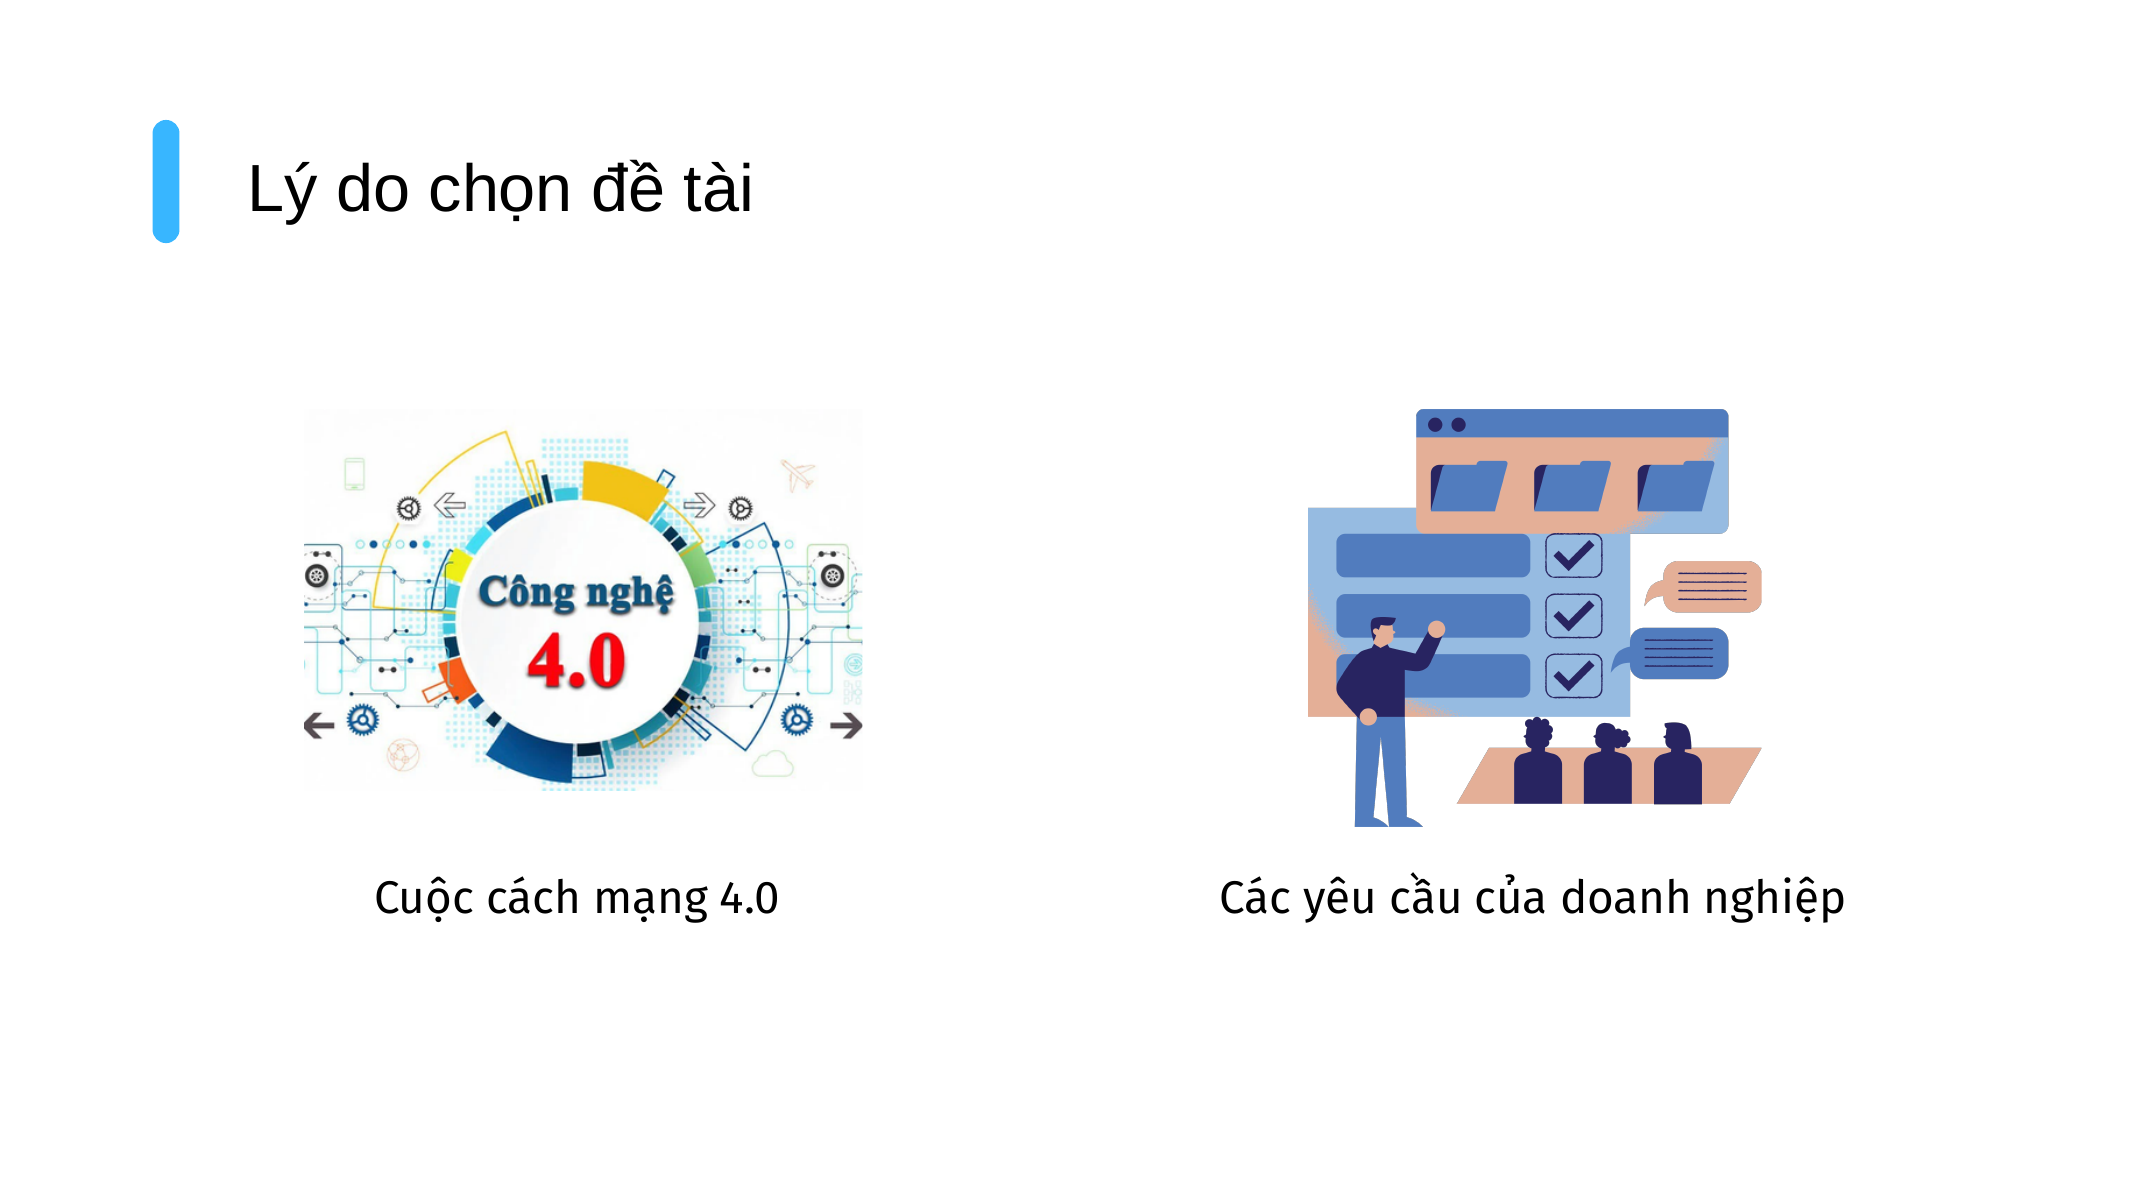

Lý do chọn đề tài

Cuộc cách mạng 4.0
Các yêu cầu của doanh nghiệp